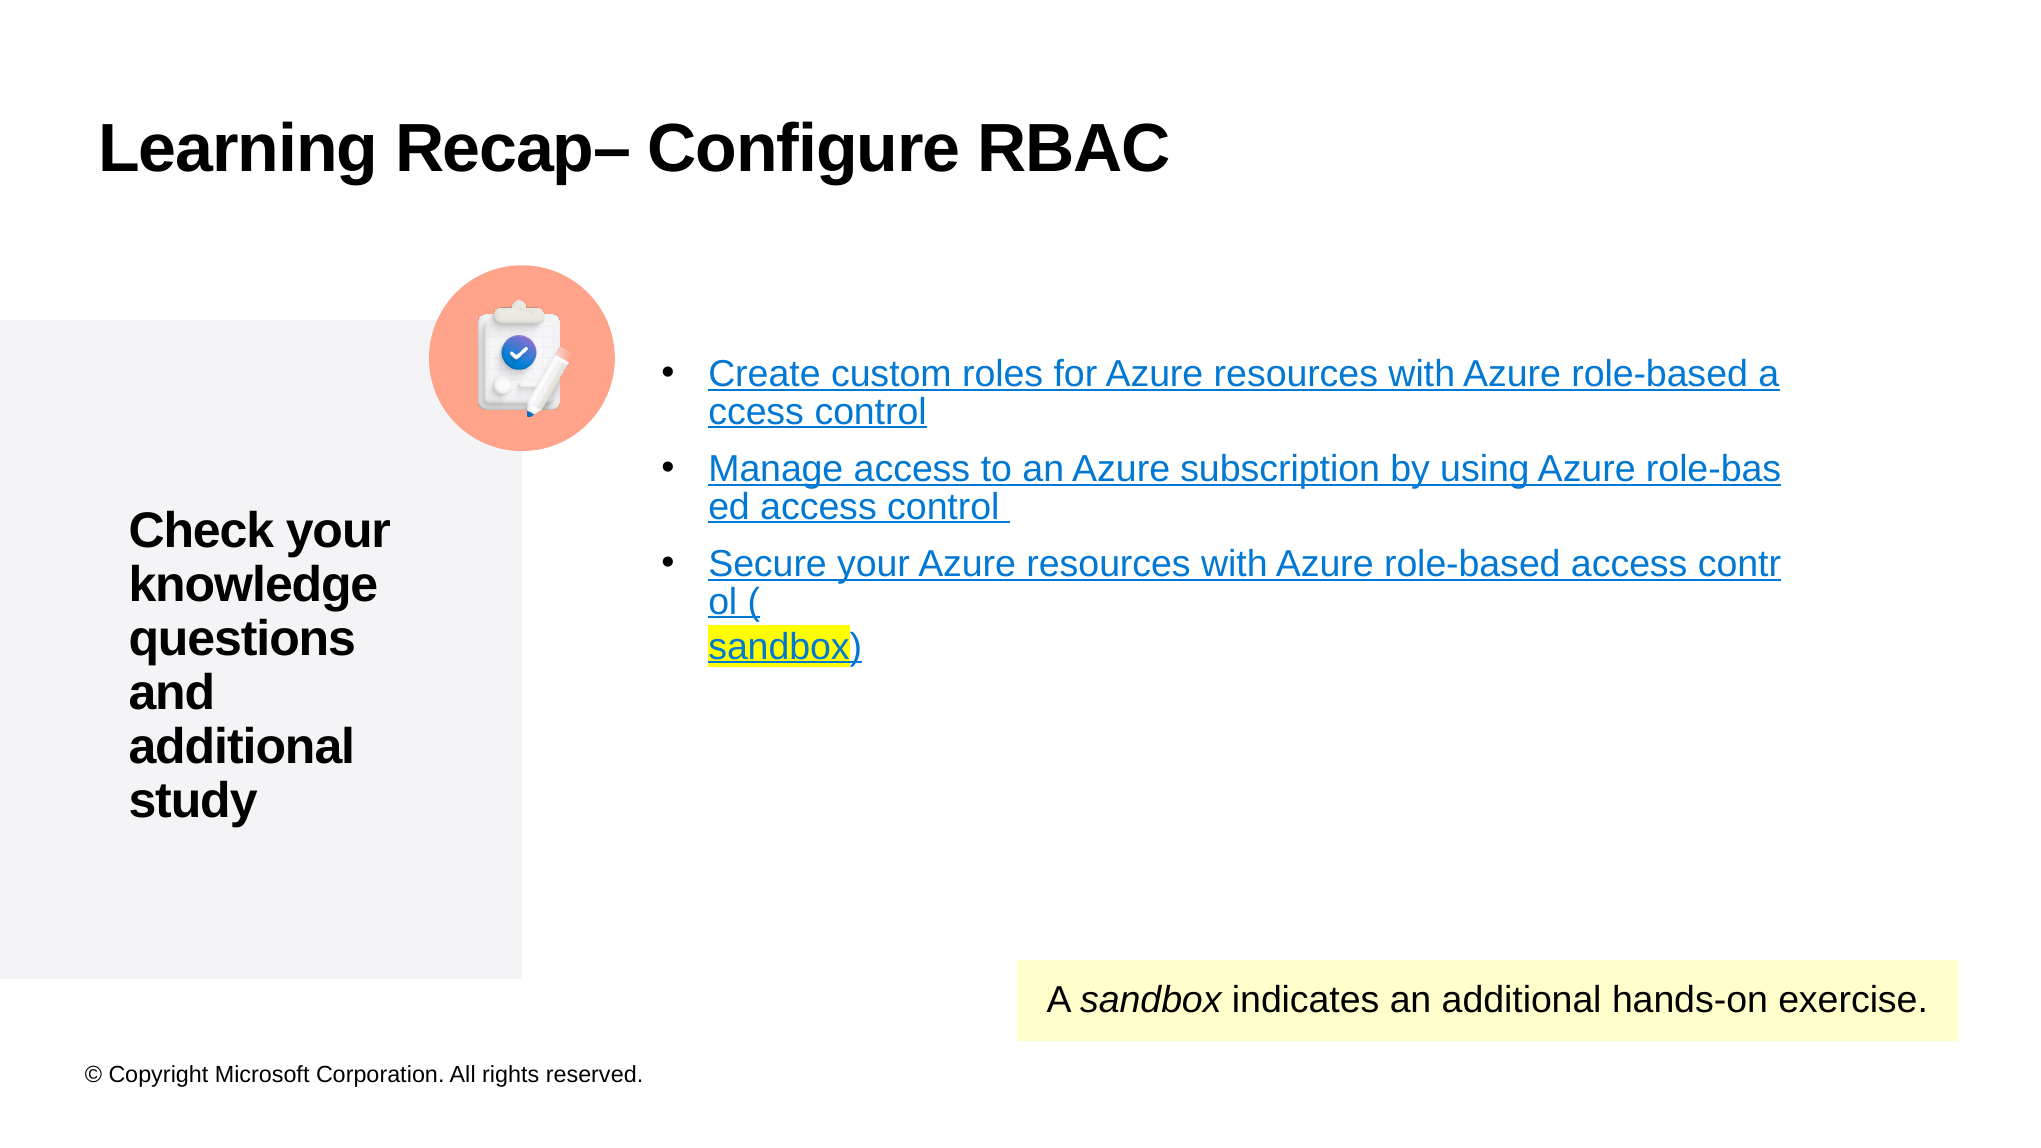

# Learning Recap– Configure RBAC
Create custom roles for Azure resources with Azure role-based access control
Manage access to an Azure subscription by using Azure role-based access control
Secure your Azure resources with Azure role-based access control (sandbox)

A sandbox indicates an additional hands-on exercise.